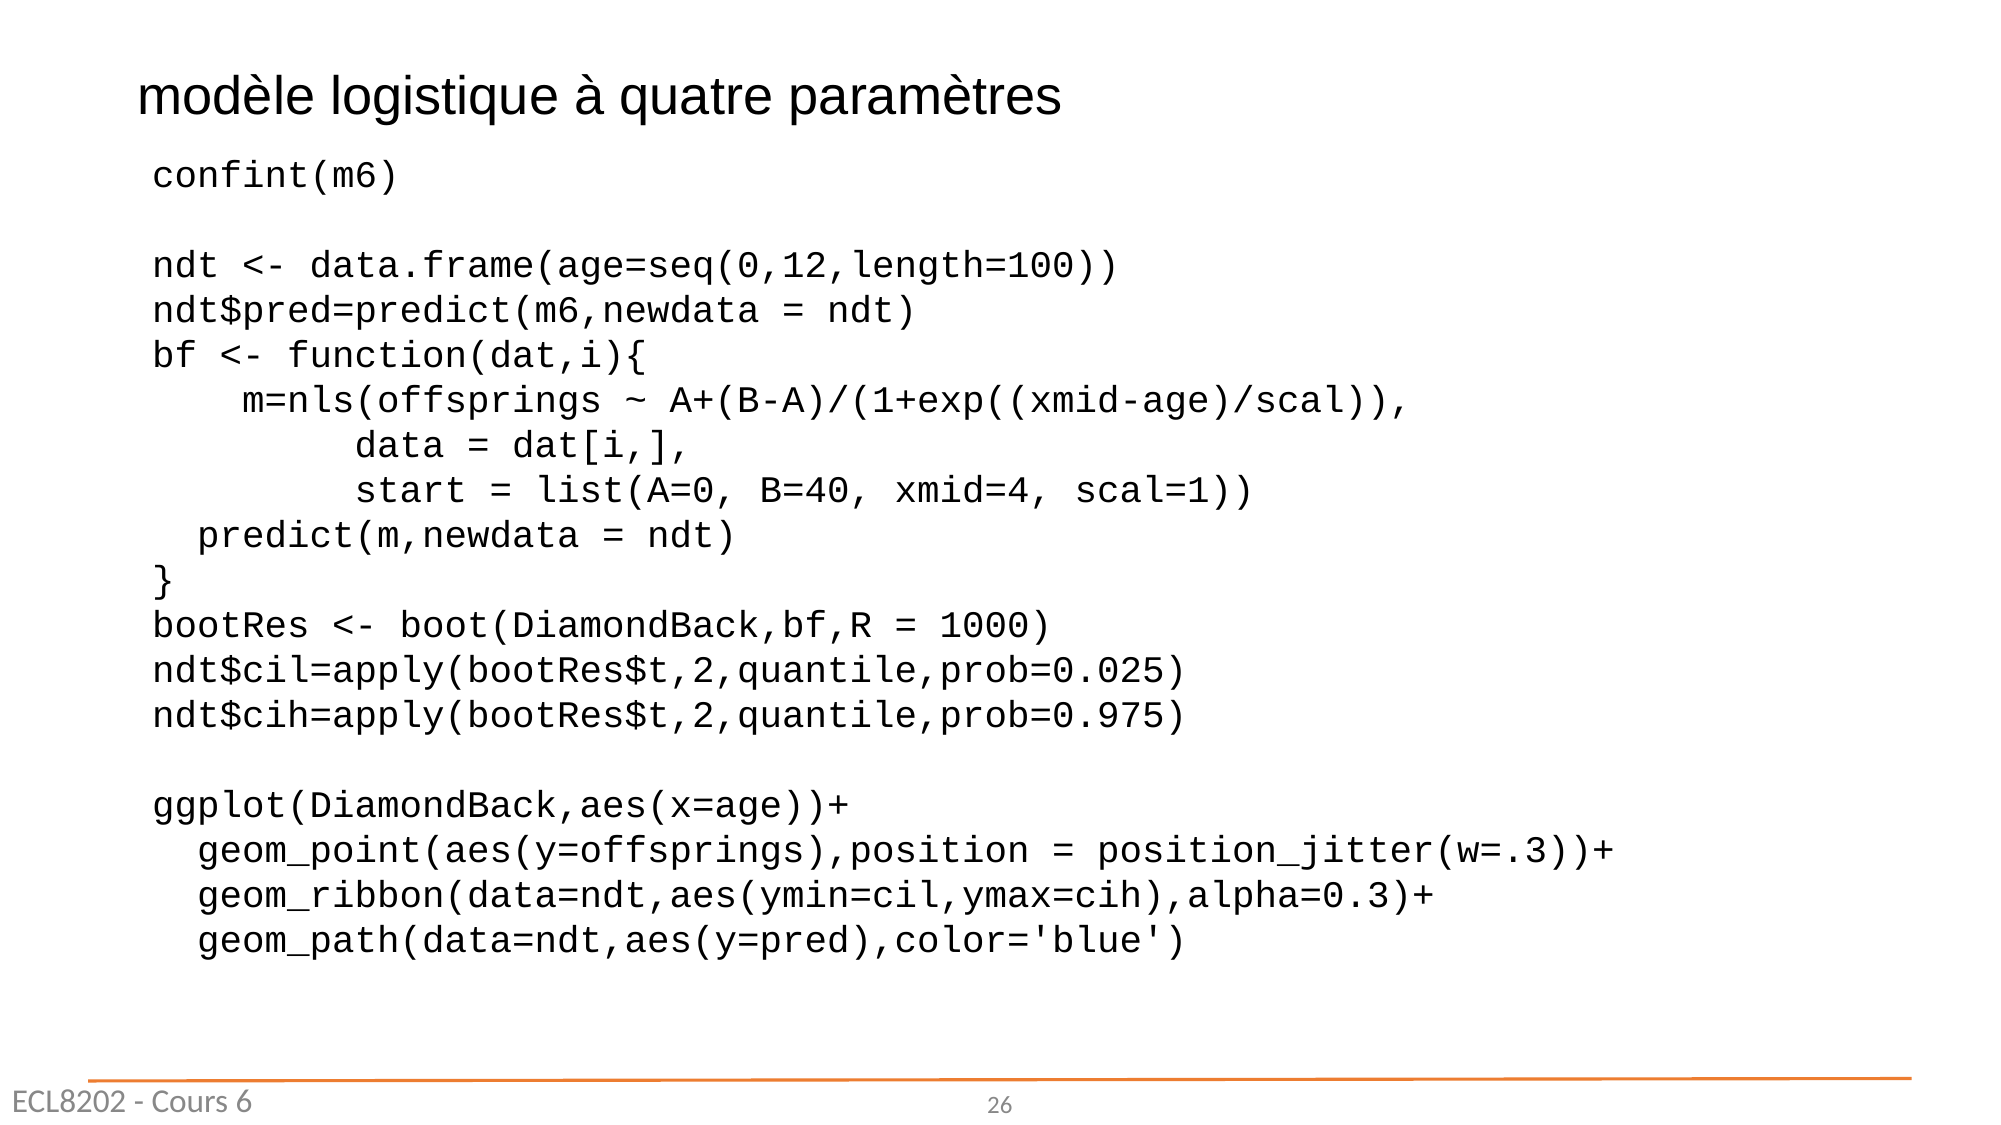

# modèle logistique à quatre paramètres
confint(m6)

ndt <- data.frame(age=seq(0,12,length=100))
ndt$pred=predict(m6,newdata = ndt)
bf <- function(dat,i){
    m=nls(offsprings ~ A+(B-A)/(1+exp((xmid-age)/scal)),
         data = dat[i,],
         start = list(A=0, B=40, xmid=4, scal=1))
  predict(m,newdata = ndt)
}
bootRes <- boot(DiamondBack,bf,R = 1000)
ndt$cil=apply(bootRes$t,2,quantile,prob=0.025)
ndt$cih=apply(bootRes$t,2,quantile,prob=0.975)

ggplot(DiamondBack,aes(x=age))+
  geom_point(aes(y=offsprings),position = position_jitter(w=.3))+
  geom_ribbon(data=ndt,aes(ymin=cil,ymax=cih),alpha=0.3)+
  geom_path(data=ndt,aes(y=pred),color='blue')
ECL8202 - Cours 6

26